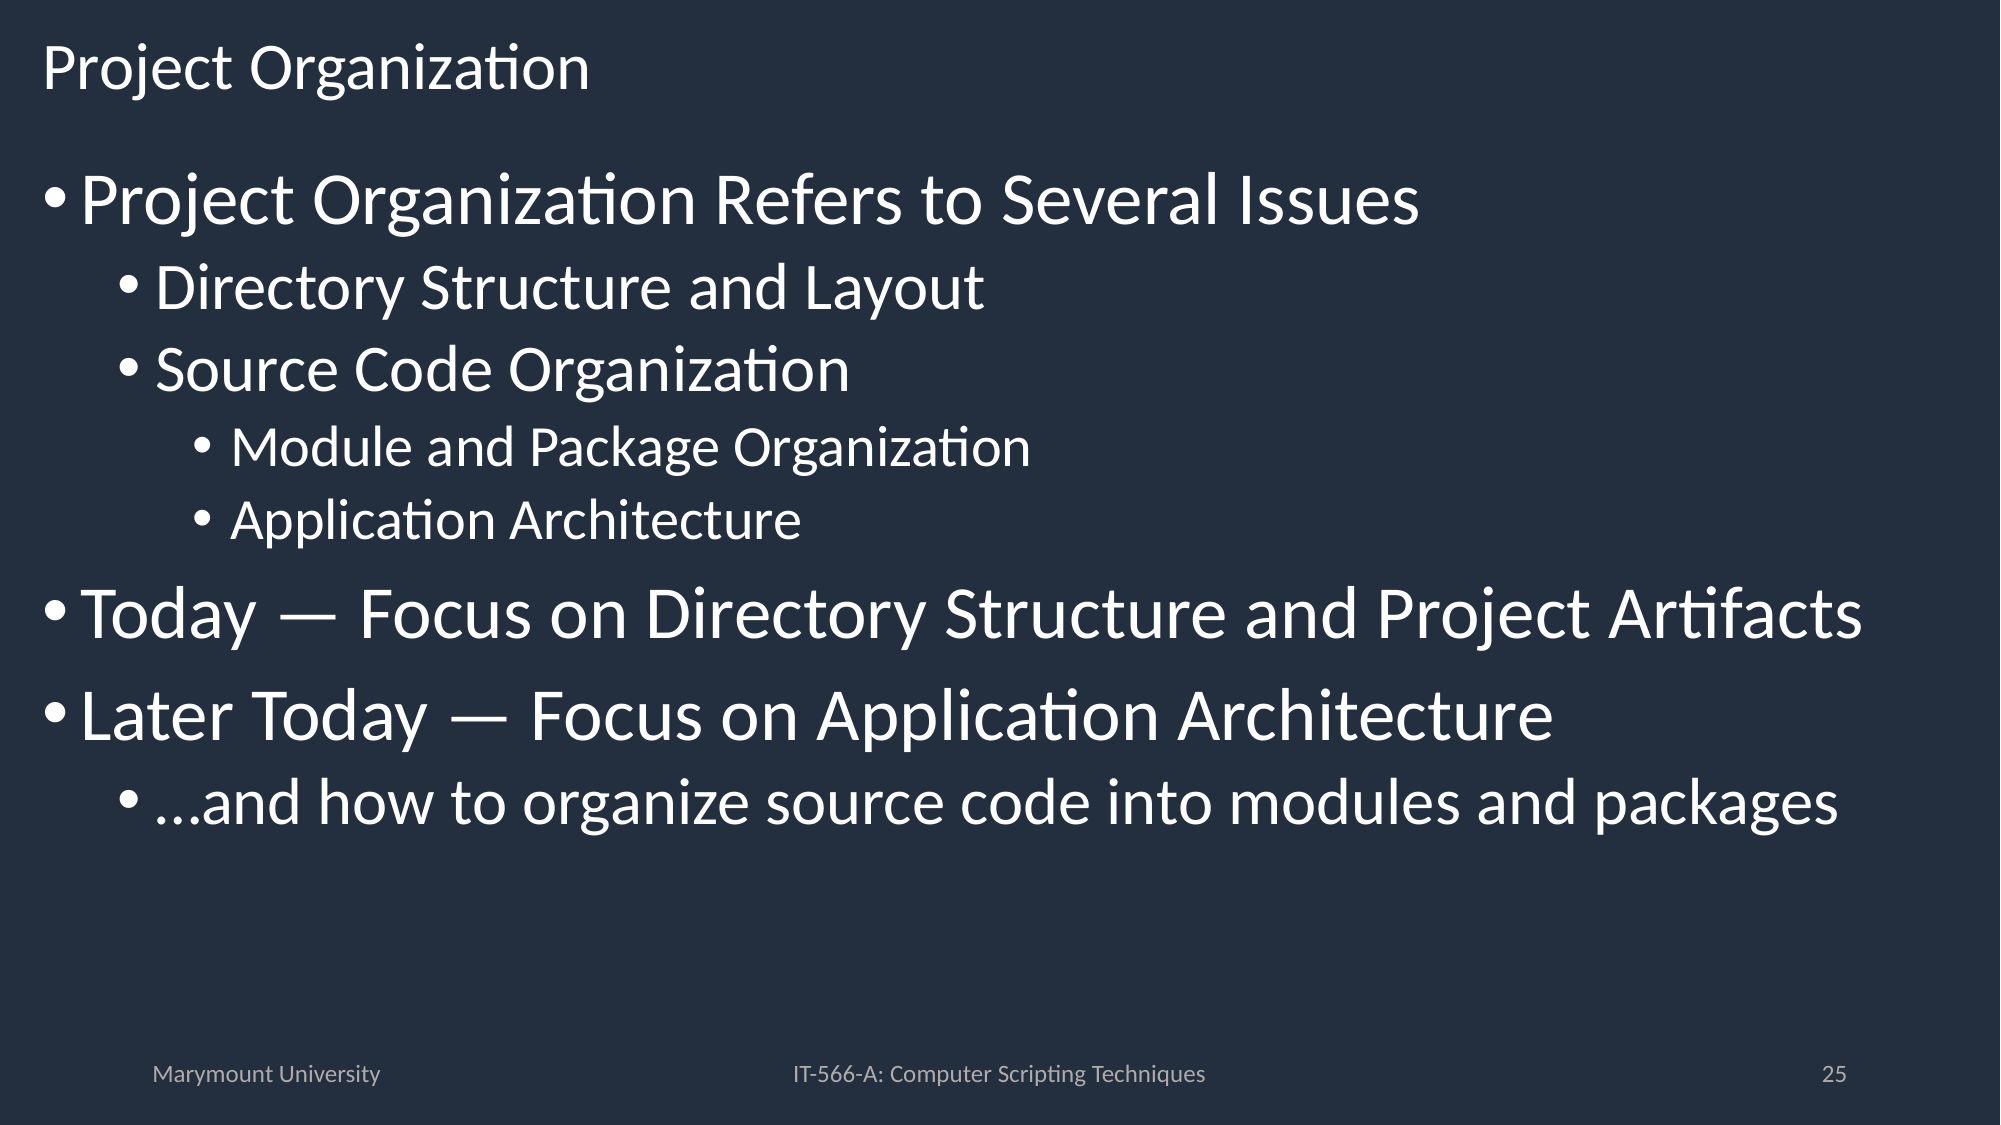

# Project Organization
Project Organization Refers to Several Issues
Directory Structure and Layout
Source Code Organization
Module and Package Organization
Application Architecture
Today — Focus on Directory Structure and Project Artifacts
Later Today — Focus on Application Architecture
…and how to organize source code into modules and packages

Marymount University
IT-566-A: Computer Scripting Techniques
25